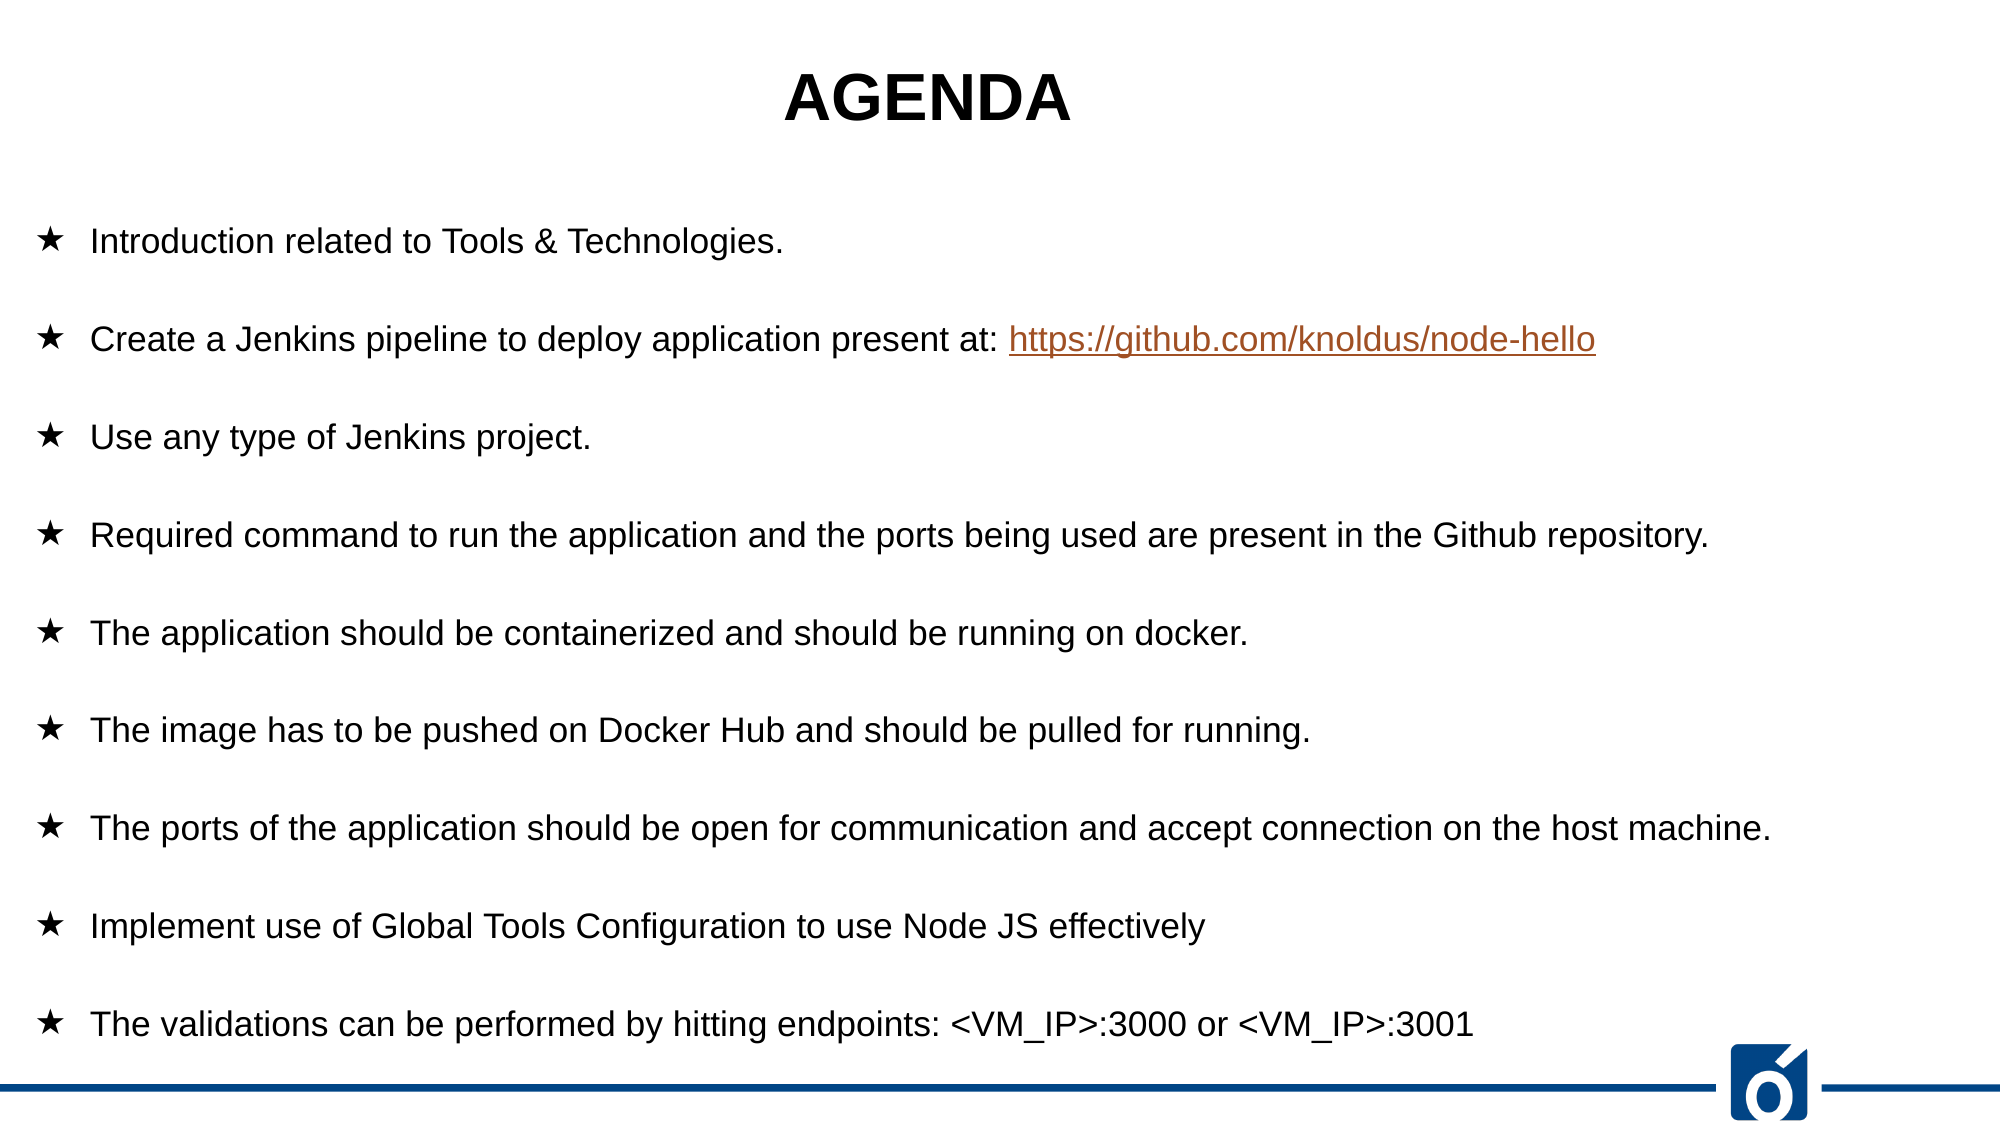

AGENDA
Introduction related to Tools & Technologies.

Create a Jenkins pipeline to deploy application present at: https://github.com/knoldus/node-hello

Use any type of Jenkins project.

Required command to run the application and the ports being used are present in the Github repository.

The application should be containerized and should be running on docker.

The image has to be pushed on Docker Hub and should be pulled for running.

The ports of the application should be open for communication and accept connection on the host machine.

Implement use of Global Tools Configuration to use Node JS effectively

The validations can be performed by hitting endpoints: <VM_IP>:3000 or <VM_IP>:3001